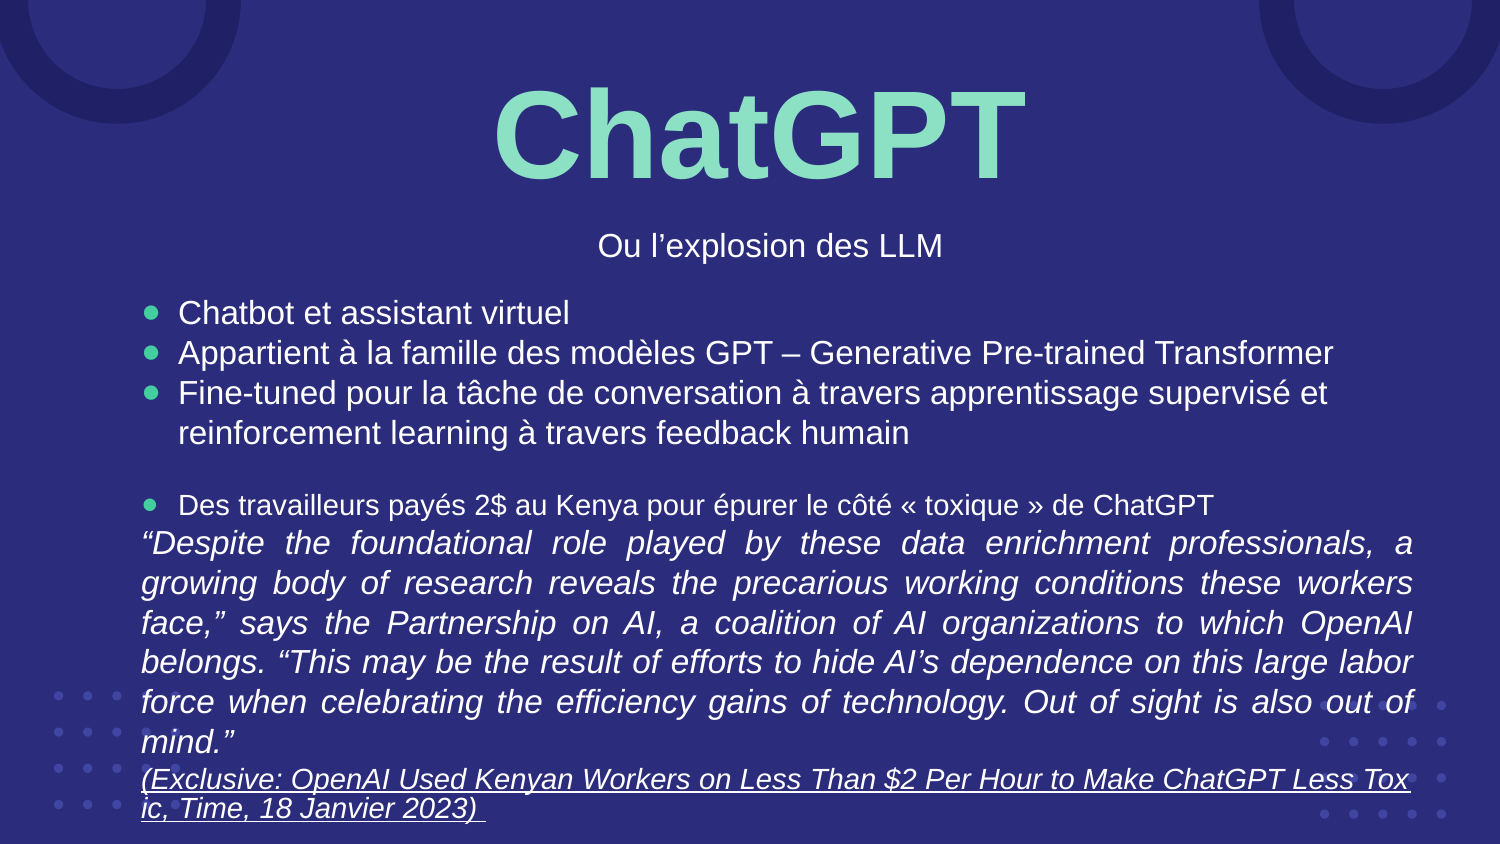

# ChatGPT
Ou l’explosion des LLM
Chatbot et assistant virtuel
Appartient à la famille des modèles GPT – Generative Pre-trained Transformer
Fine-tuned pour la tâche de conversation à travers apprentissage supervisé et reinforcement learning à travers feedback humain

Des travailleurs payés 2$ au Kenya pour épurer le côté « toxique » de ChatGPT
“Despite the foundational role played by these data enrichment professionals, a growing body of research reveals the precarious working conditions these workers face,” says the Partnership on AI, a coalition of AI organizations to which OpenAI belongs. “This may be the result of efforts to hide AI’s dependence on this large labor force when celebrating the efficiency gains of technology. Out of sight is also out of mind.”
(Exclusive: OpenAI Used Kenyan Workers on Less Than $2 Per Hour to Make ChatGPT Less Toxic, Time, 18 Janvier 2023)